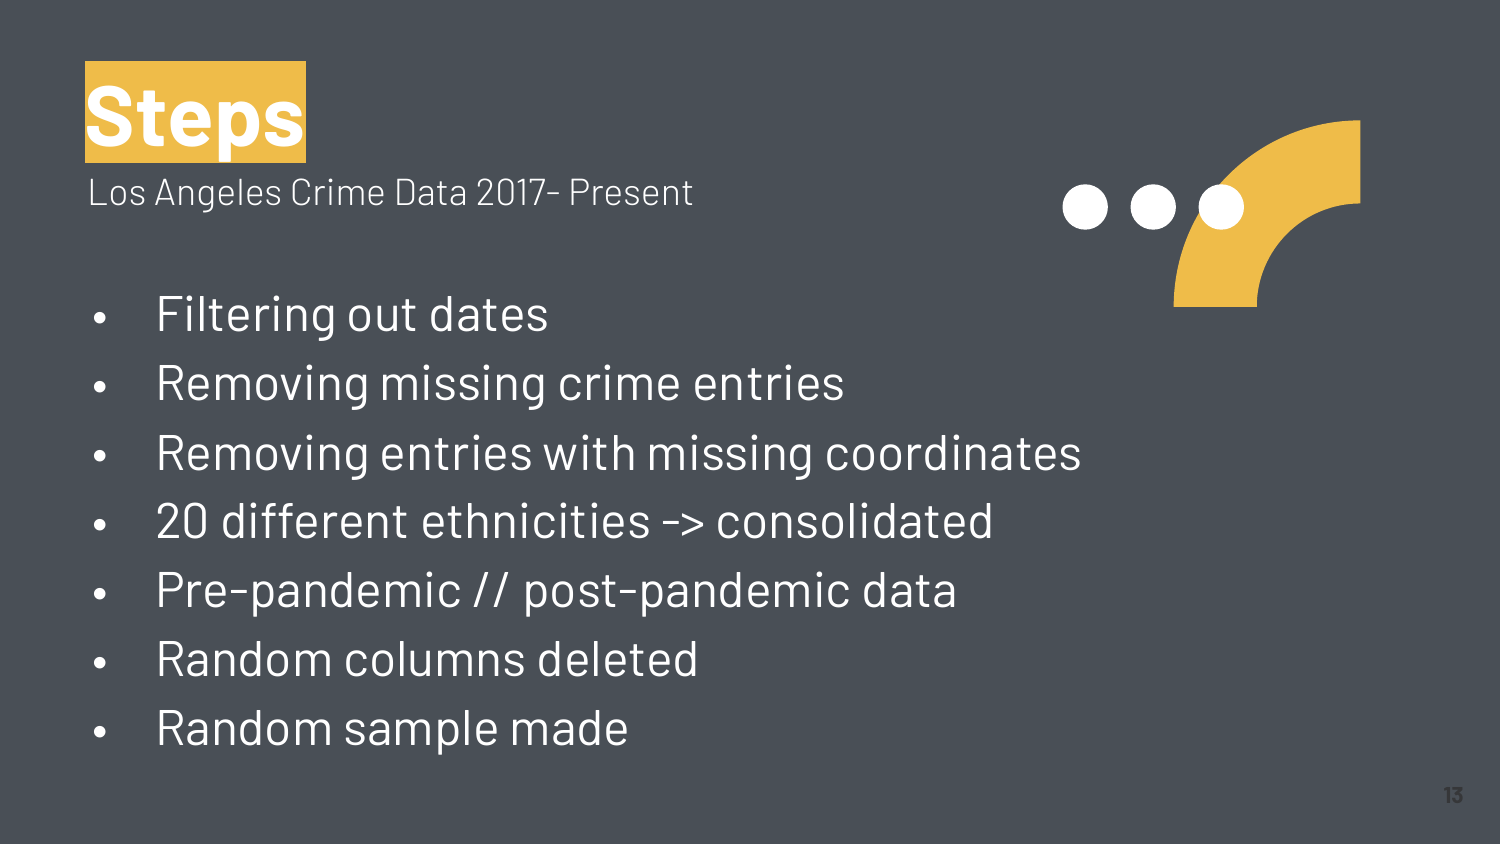

# Steps

Los Angeles Crime Data 2017- Present

Filtering out dates
Removing missing crime entries
Removing entries with missing coordinates
20 different ethnicities -> consolidated
Pre-pandemic // post-pandemic data
Random columns deleted
Random sample made
13